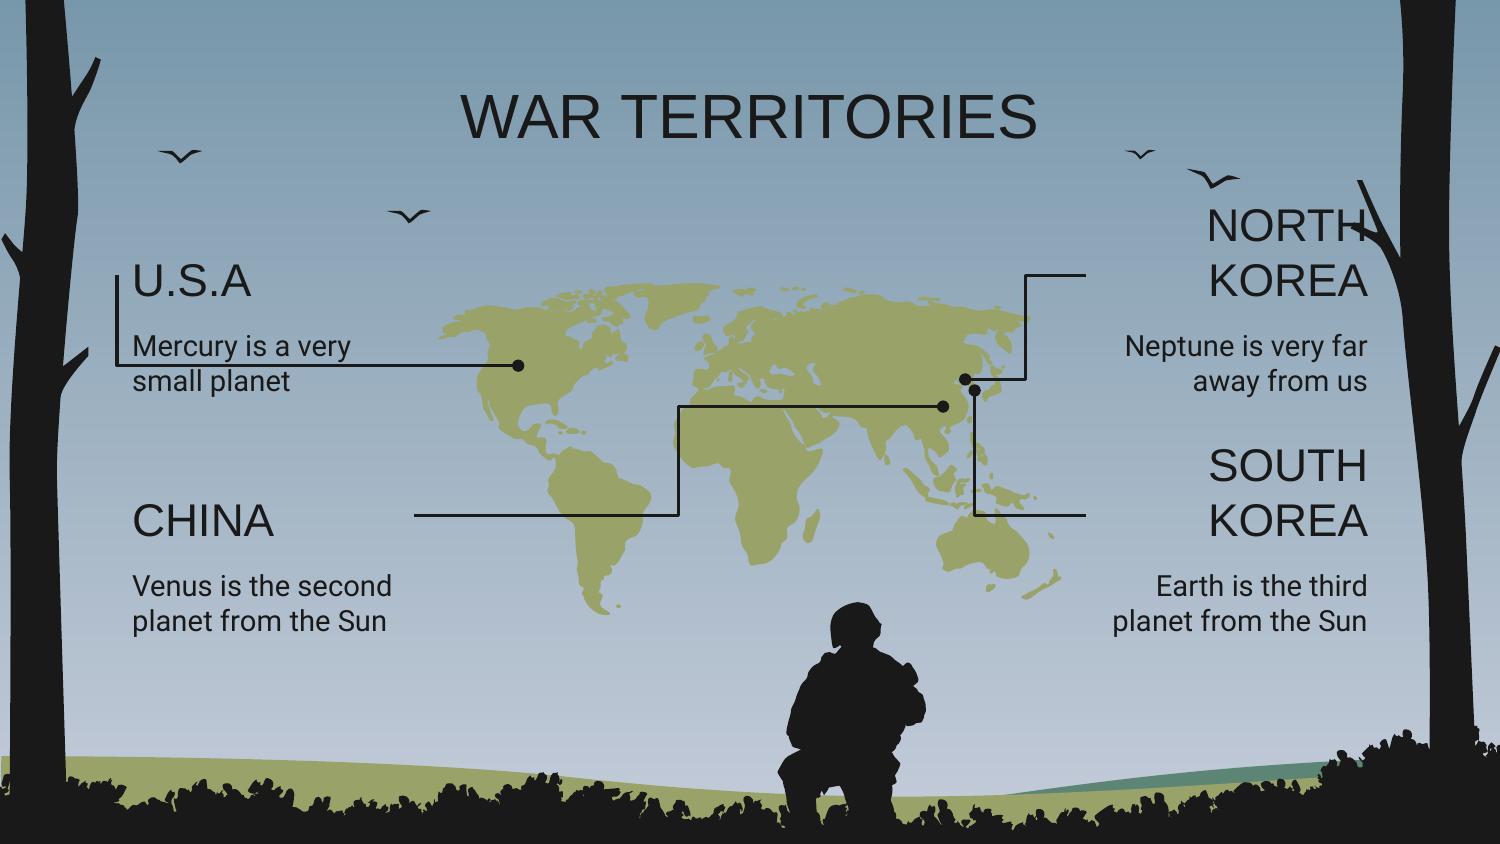

# WAR TERRITORIES

U.S.A
NORTH KOREA

Mercury is a very small planet
Neptune is very far away from us
CHINA
SOUTH KOREA
Venus is the second planet from the Sun
Earth is the third planet from the Sun